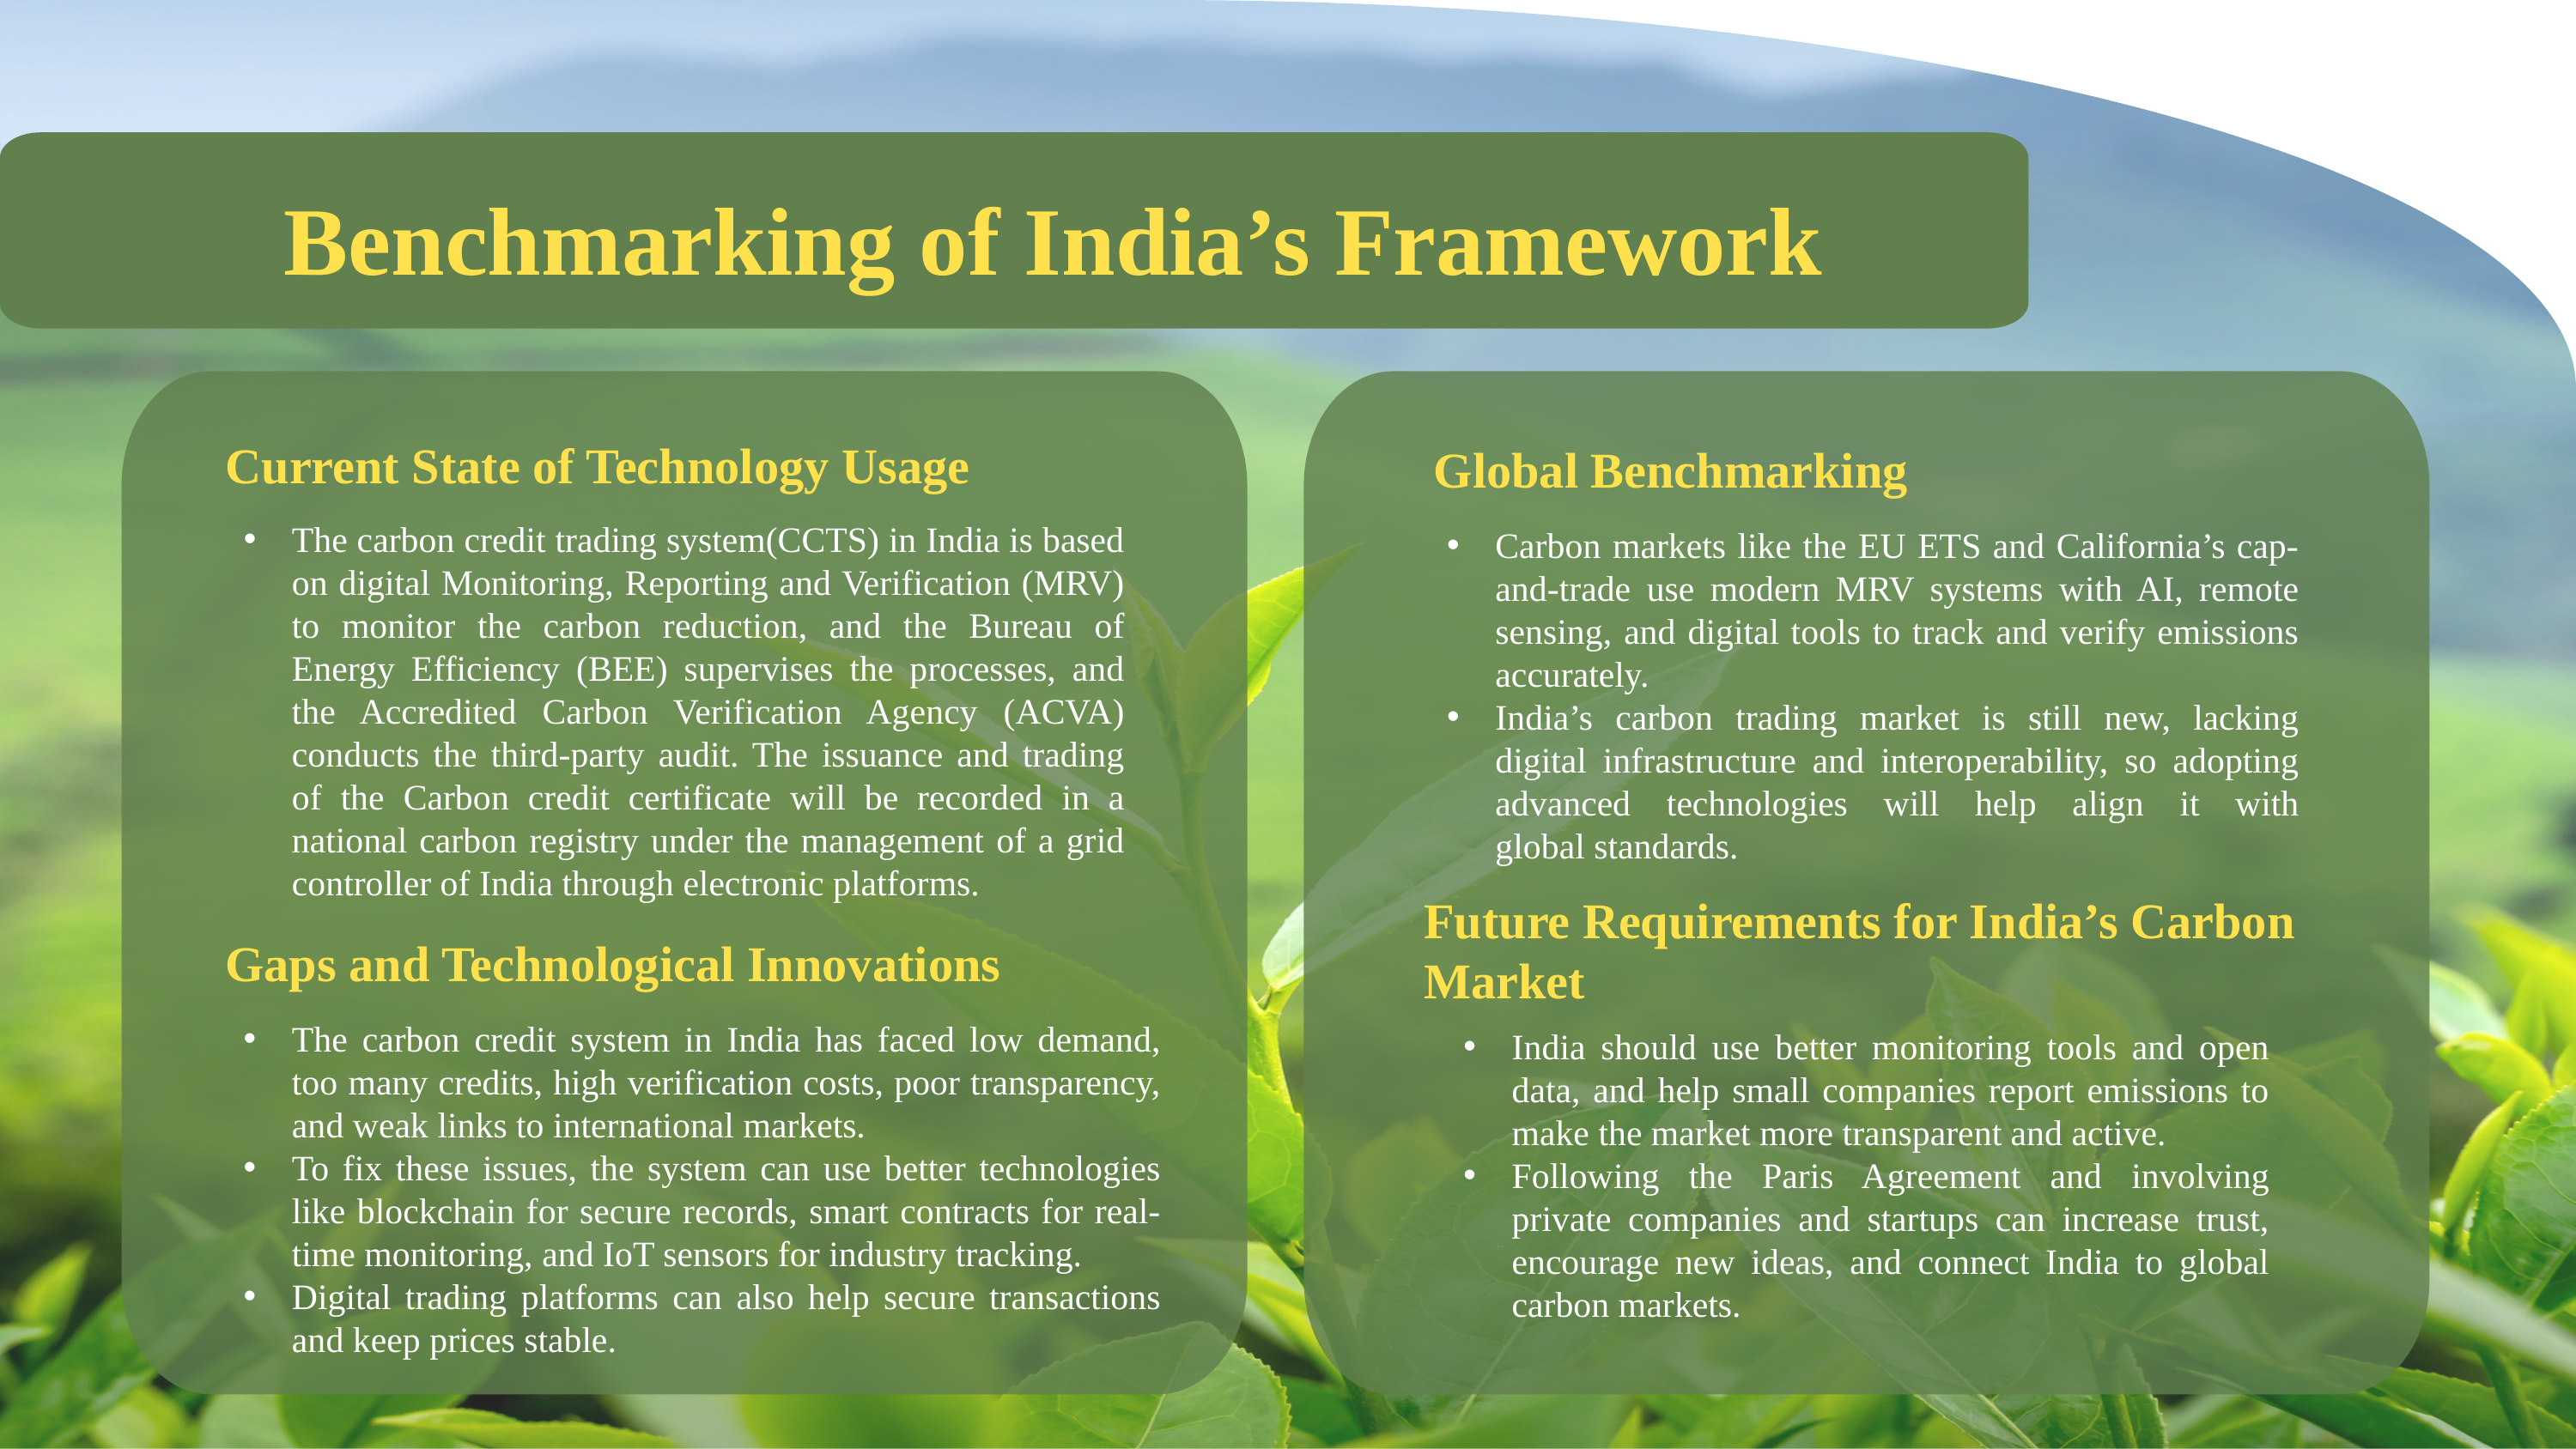

Benchmarking of India’s Framework

Current State of Technology Usage
Global Benchmarking
The carbon credit trading system(CCTS) in India is based on digital Monitoring, Reporting and Verification (MRV) to monitor the carbon reduction, and the Bureau of Energy Efficiency (BEE) supervises the processes, and the Accredited Carbon Verification Agency (ACVA) conducts the third-party audit. The issuance and trading of the Carbon credit certificate will be recorded in a national carbon registry under the management of a grid controller of India through electronic platforms.
Carbon markets like the EU ETS and California’s cap-and-trade use modern MRV systems with AI, remote sensing, and digital tools to track and verify emissions accurately.
India’s carbon trading market is still new, lacking digital infrastructure and interoperability, so adopting advanced technologies will help align it with global standards.
Future Requirements for India’s Carbon Market
Gaps and Technological Innovations
The carbon credit system in India has faced low demand, too many credits, high verification costs, poor transparency, and weak links to international markets.
To fix these issues, the system can use better technologies like blockchain for secure records, smart contracts for real-time monitoring, and IoT sensors for industry tracking.
Digital trading platforms can also help secure transactions and keep prices stable.
India should use better monitoring tools and open data, and help small companies report emissions to make the market more transparent and active.
Following the Paris Agreement and involving private companies and startups can increase trust, encourage new ideas, and connect India to global carbon markets.